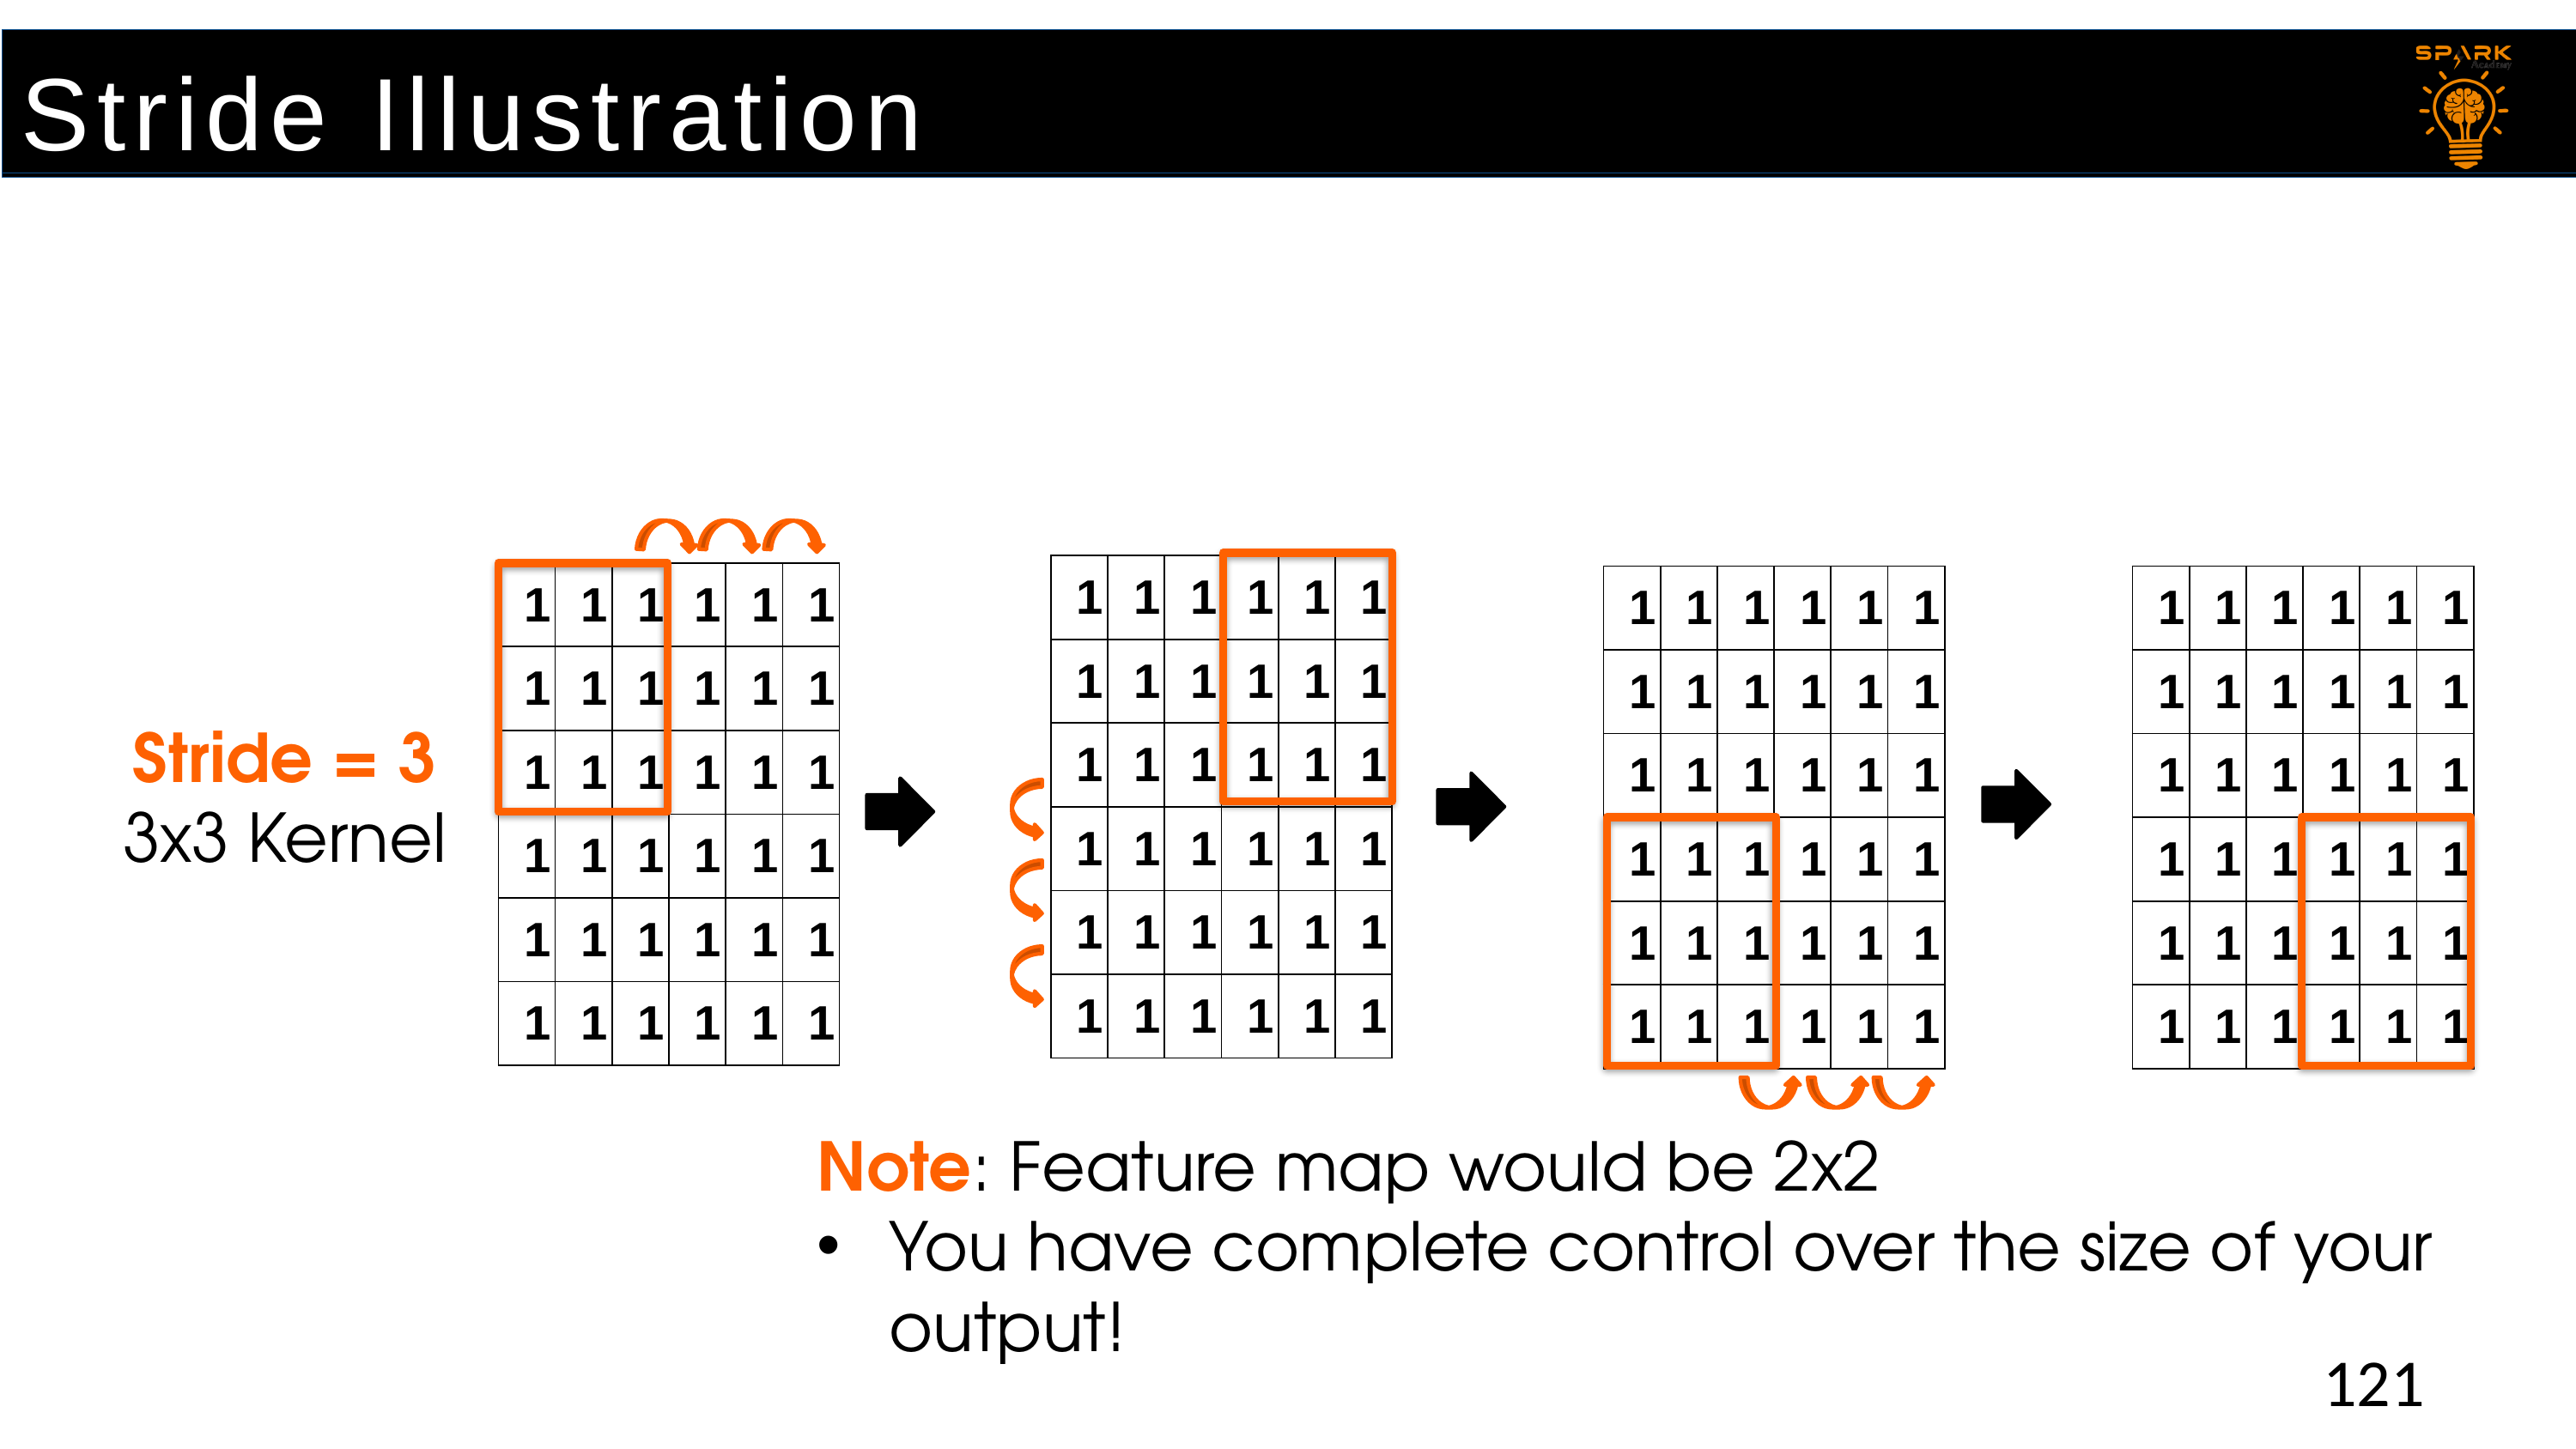

Stride Illustration
# Stride Illustration

| 1 | 1 | 1 | 1 | 1 | 1 |
| --- | --- | --- | --- | --- | --- |
| 1 | 1 | 1 | 1 | 1 | 1 |
| 1 | 1 | 1 | 1 | 1 | 1 |
| 1 | 1 | 1 | 1 | 1 | 1 |
| 1 | 1 | 1 | 1 | 1 | 1 |
| 1 | 1 | 1 | 1 | 1 | 1 |
| 1 | 1 | 1 | 1 | 1 | 1 |
| --- | --- | --- | --- | --- | --- |
| 1 | 1 | 1 | 1 | 1 | 1 |
| 1 | 1 | 1 | 1 | 1 | 1 |
| 1 | 1 | 1 | 1 | 1 | 1 |
| 1 | 1 | 1 | 1 | 1 | 1 |
| 1 | 1 | 1 | 1 | 1 | 1 |

| 1 | 1 | 1 | 1 | 1 | 1 |
| --- | --- | --- | --- | --- | --- |
| 1 | 1 | 1 | 1 | 1 | 1 |
| 1 | 1 | 1 | 1 | 1 | 1 |
| 1 | 1 | 1 | 1 | 1 | 1 |
| 1 | 1 | 1 | 1 | 1 | 1 |
| 1 | 1 | 1 | 1 | 1 | 1 |
| 1 | 1 | 1 | 1 | 1 | 1 |
| --- | --- | --- | --- | --- | --- |
| 1 | 1 | 1 | 1 | 1 | 1 |
| 1 | 1 | 1 | 1 | 1 | 1 |
| 1 | 1 | 1 | 1 | 1 | 1 |
| 1 | 1 | 1 | 1 | 1 | 1 |
| 1 | 1 | 1 | 1 | 1 | 1 |
Stride = 3
3x3 Kernel

Note: Feature map would be 2x2
You have complete control over the size of your output!
121
121